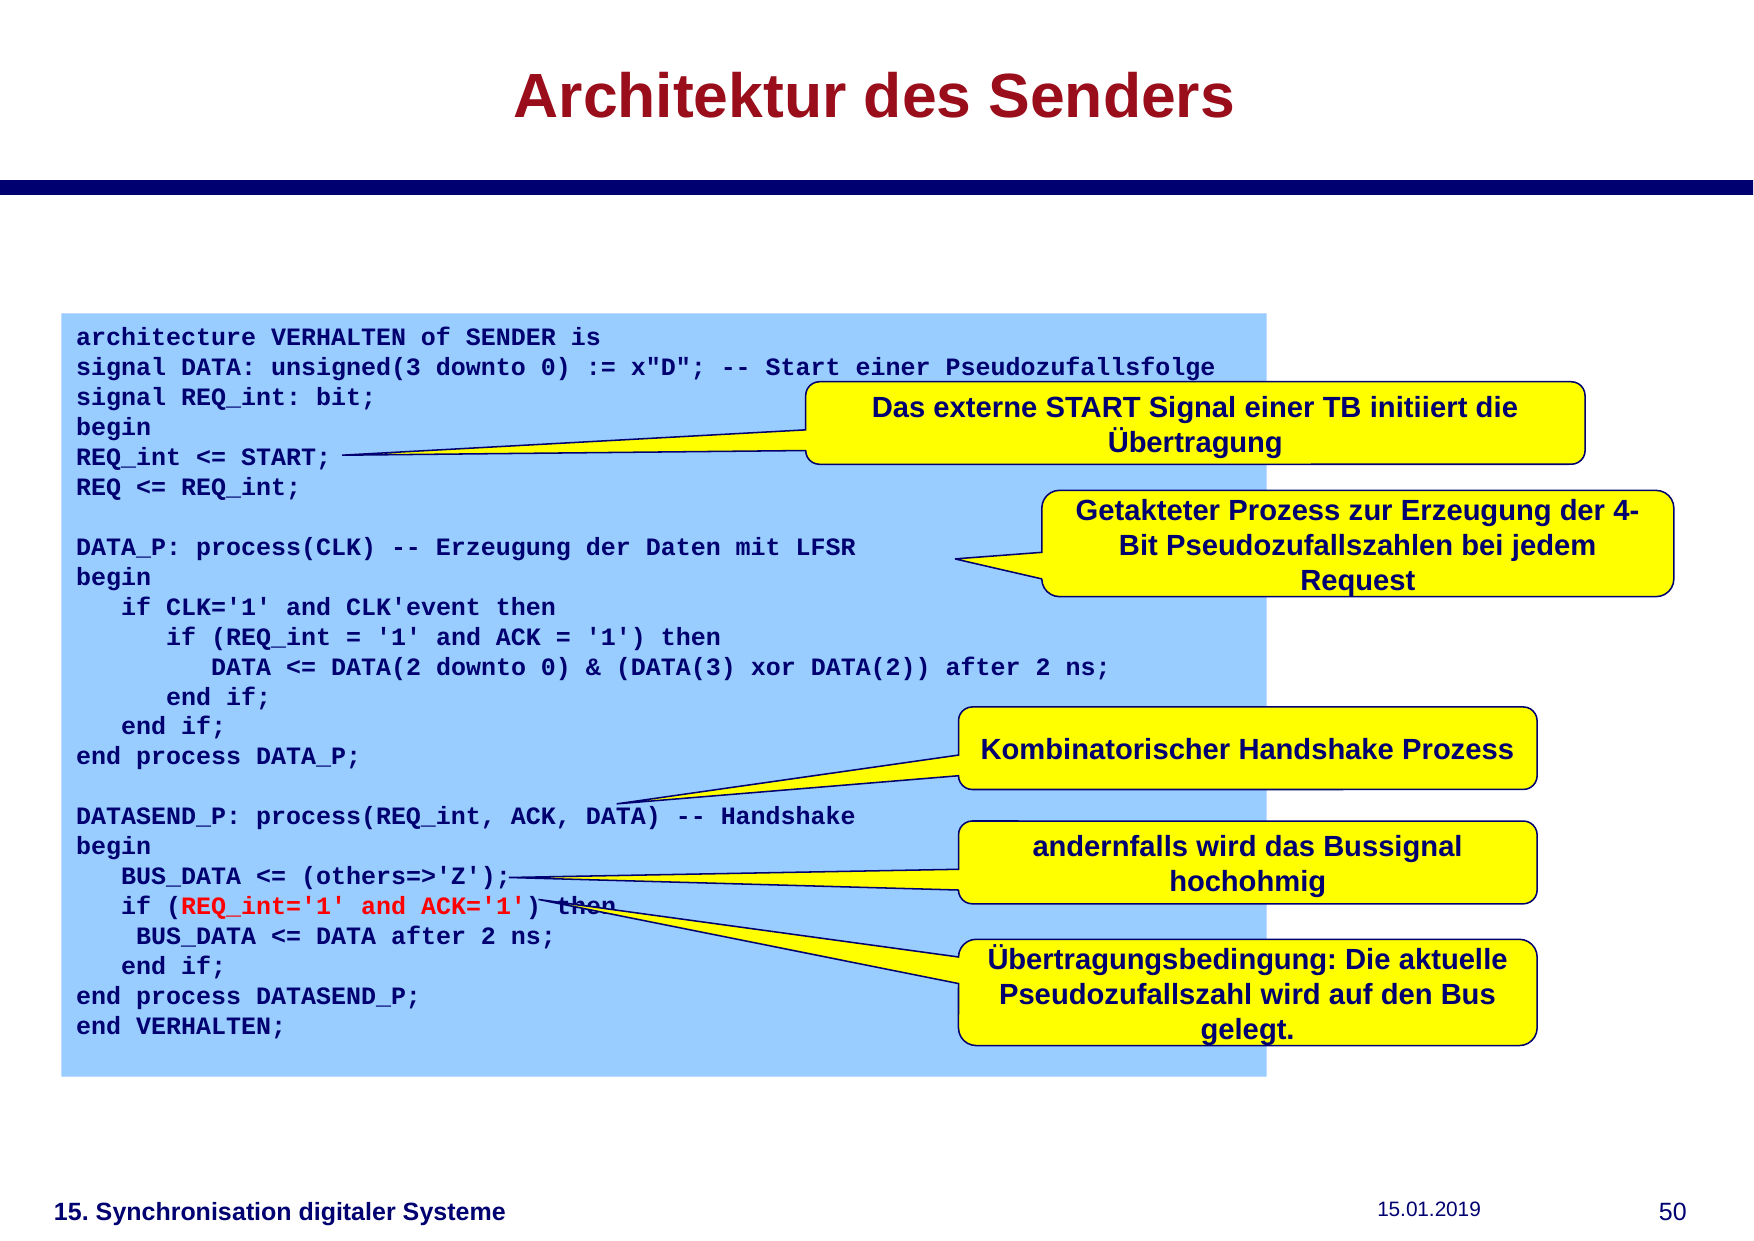

# Architektur des Senders
architecture VERHALTEN of SENDER is
signal DATA: unsigned(3 downto 0) := x"D"; -- Start einer Pseudozufallsfolge
signal REQ_int: bit;
begin
REQ_int <= START;
REQ <= REQ_int;

DATA_P: process(CLK) -- Erzeugung der Daten mit LFSR
begin
   if CLK='1' and CLK'event then
      if (REQ_int = '1' and ACK = '1') then
         DATA <= DATA(2 downto 0) & (DATA(3) xor DATA(2)) after 2 ns;
      end if;
   end if;
end process DATA_P;

DATASEND_P: process(REQ_int, ACK, DATA) -- Handshake
begin
   BUS_DATA <= (others=>'Z');
   if (REQ_int='1' and ACK='1') then
    BUS_DATA <= DATA after 2 ns;
   end if;
end process DATASEND_P;
end VERHALTEN;

Das externe START Signal einer TB initiiert die Übertragung
Getakteter Prozess zur Erzeugung der 4-Bit Pseudozufallszahlen bei jedem Request
Kombinatorischer Handshake Prozess
andernfalls wird das Bussignal hochohmig
Übertragungsbedingung: Die aktuelle Pseudozufallszahl wird auf den Bus gelegt.
15. Synchronisation digitaler Systeme
15.01.2019
50